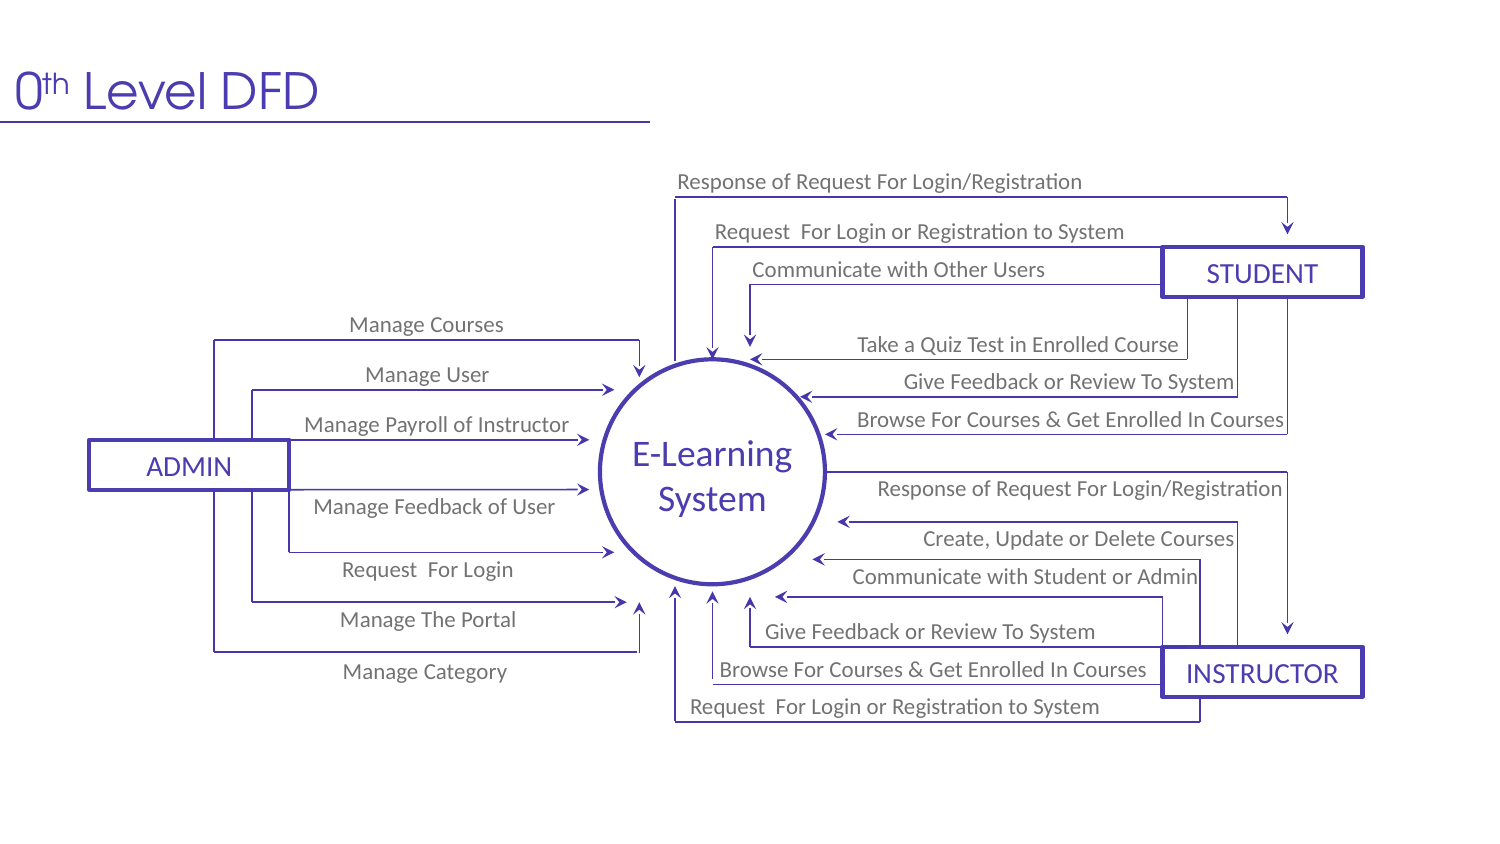

0th Level DFD
Response of Request For Login/Registration
Request  For Login or Registration to System
Communicate with Other Users

STUDENT
Manage Courses
Take a Quiz Test in Enrolled Course
Manage User

Give Feedback or Review To System
Browse For Courses & Get Enrolled In Courses
Manage Payroll of Instructor
E-Learning
System

ADMIN
Response of Request For Login/Registration
Manage Feedback of User
Create, Update or Delete Courses
Request  For Login
Communicate with Student or Admin
Manage The Portal
Give Feedback or Review To System
Browse For Courses & Get Enrolled In Courses

INSTRUCTOR
Manage Category
Request  For Login or Registration to System